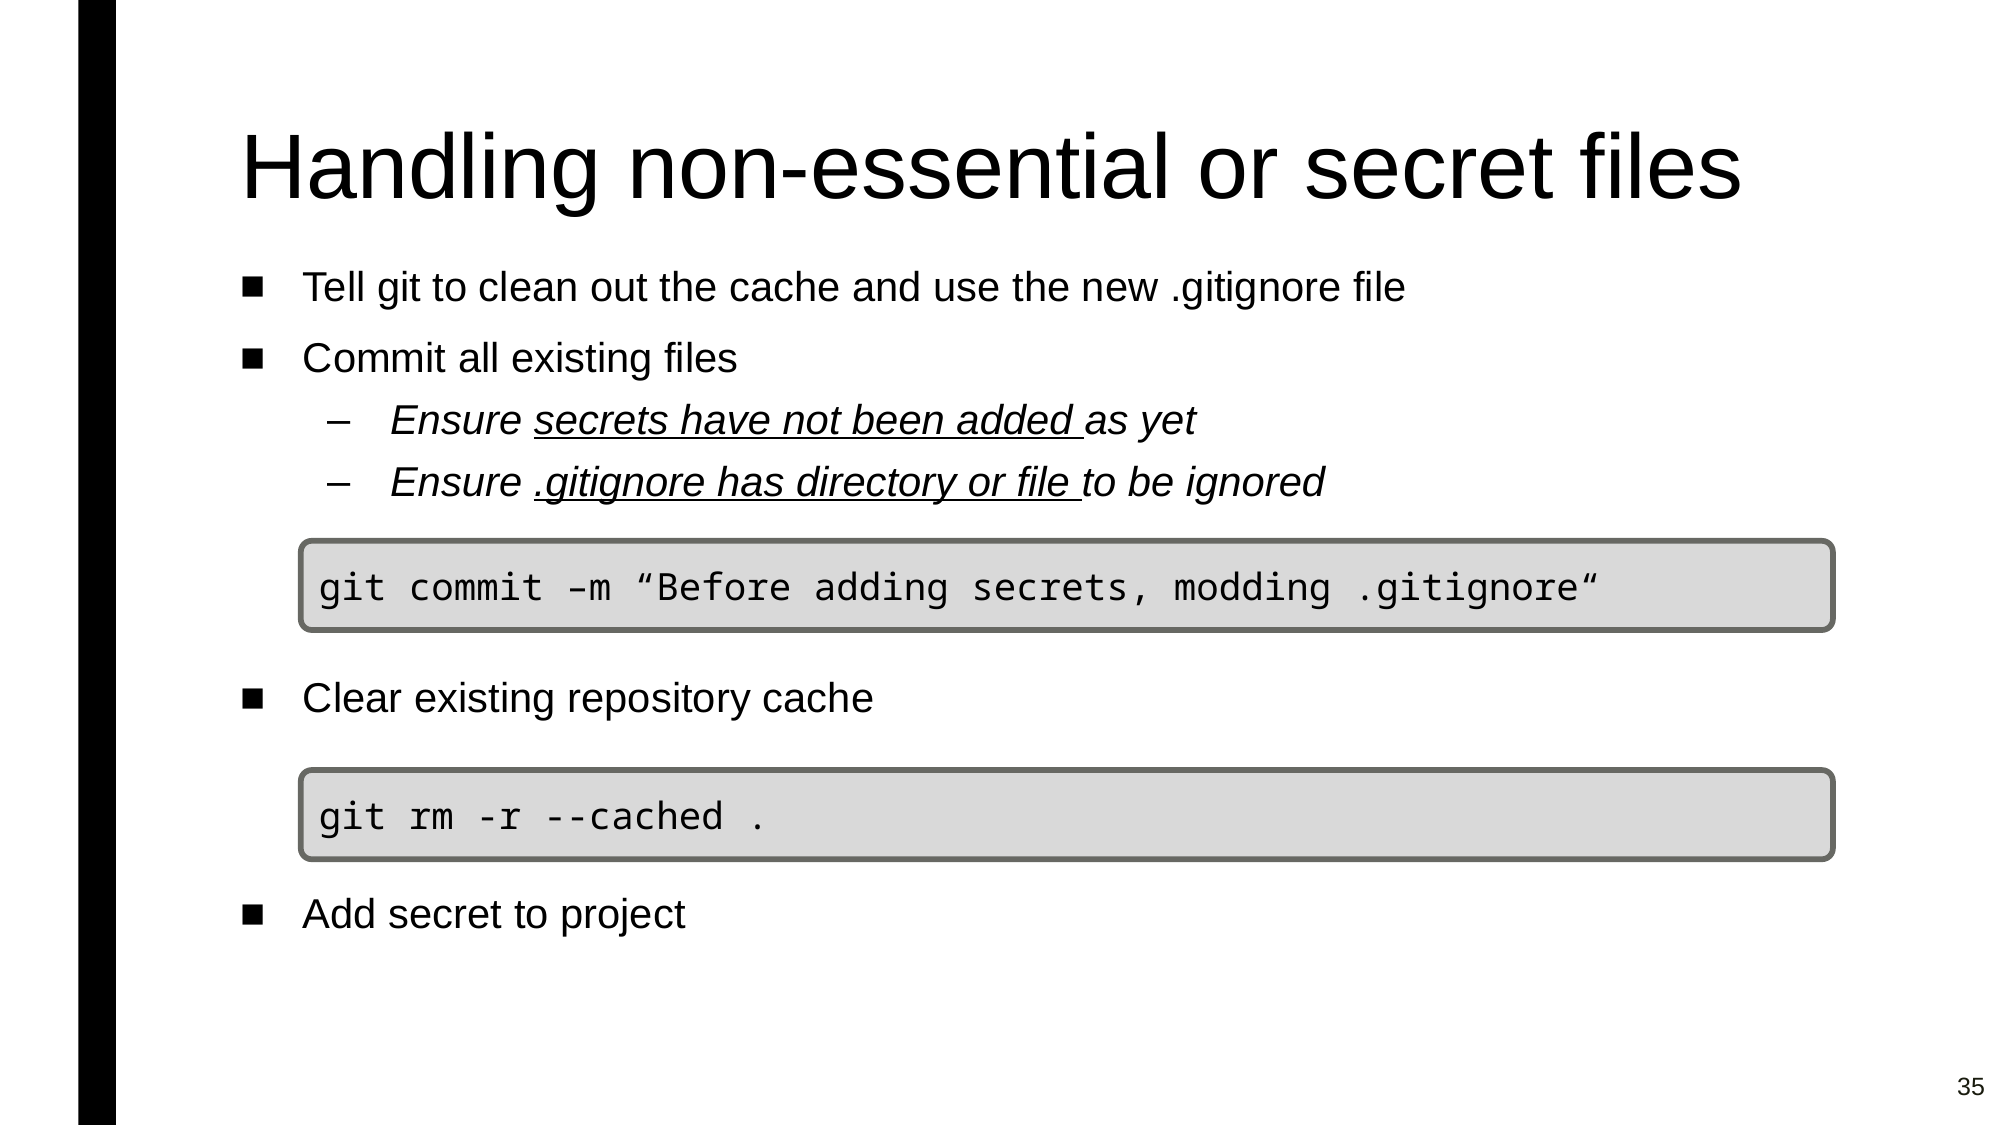

# Handling non-essential or secret files
Tell git to clean out the cache and use the new .gitignore file
Commit all existing files
Ensure secrets have not been added as yet
Ensure .gitignore has directory or file to be ignored

Clear existing repository cache

Add secret to project

git commit –m “Before adding secrets, modding .gitignore“
git rm -r --cached .
35